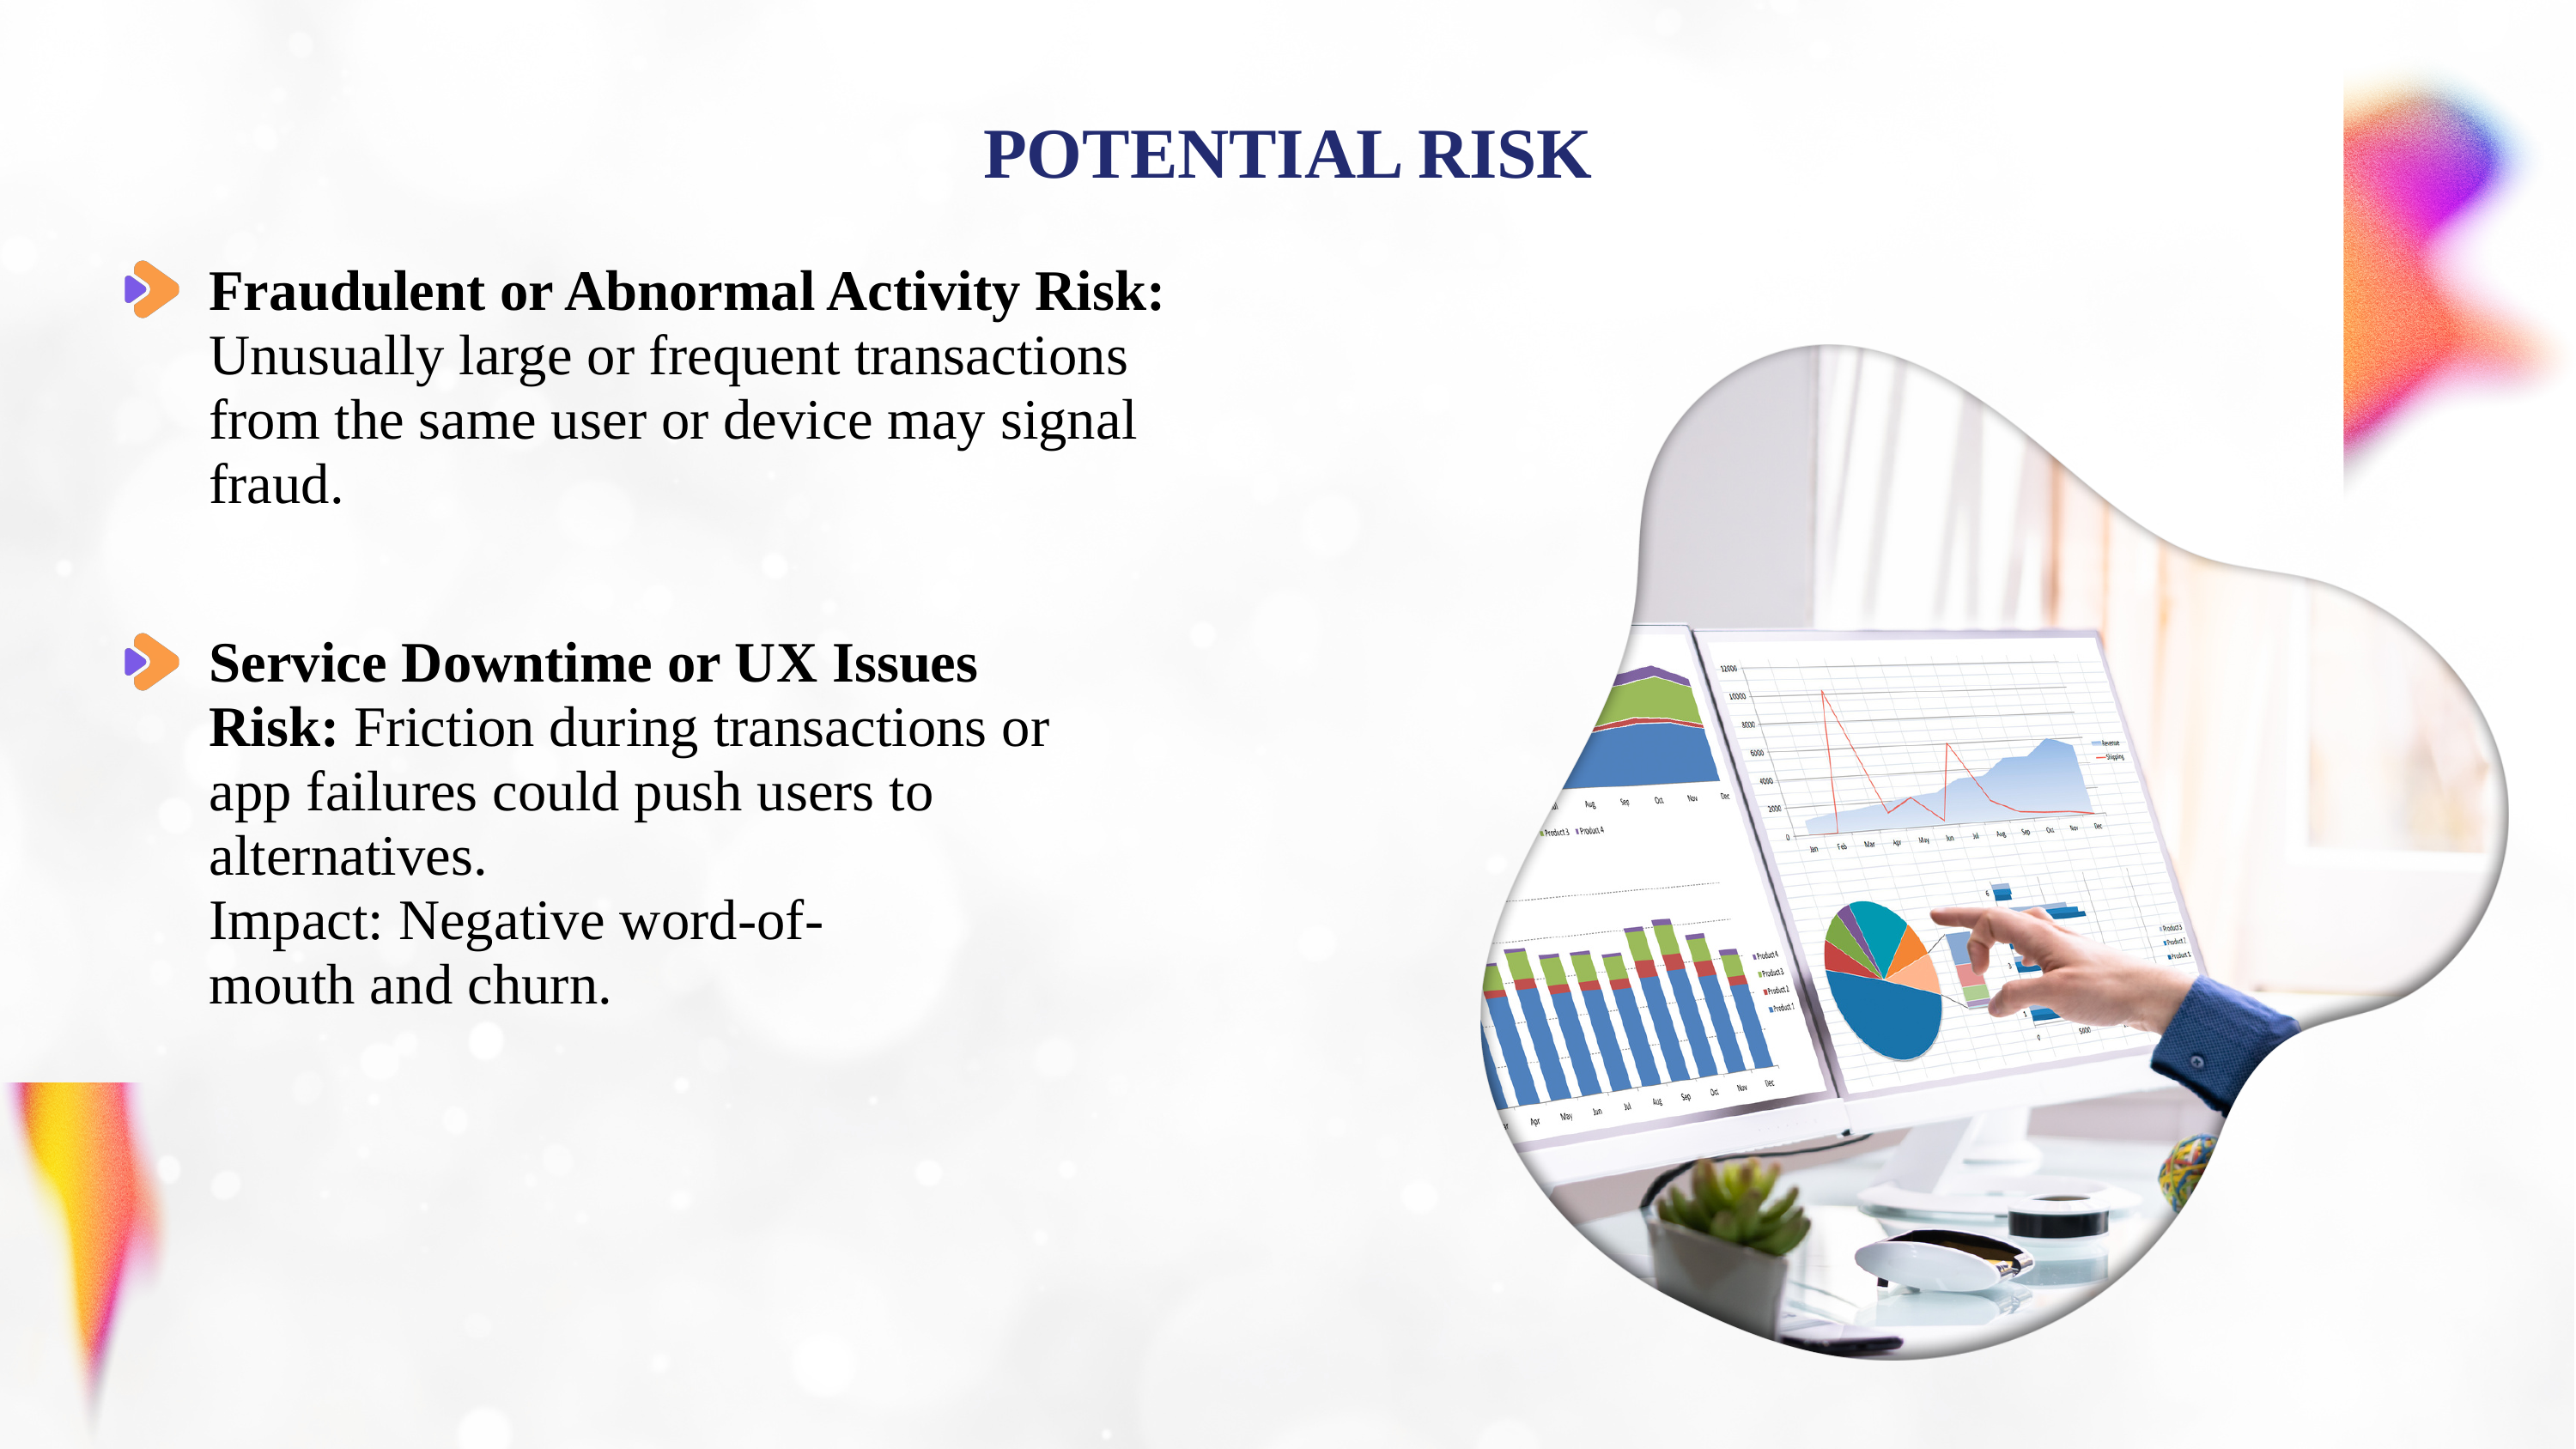

POTENTIAL RISK
Fraudulent or Abnormal Activity Risk: Unusually large or frequent transactions from the same user or device may signal fraud.

Service Downtime or UX Issues Risk: Friction during transactions or app failures could push users to alternatives.
Impact: Negative word-of-mouth and churn.